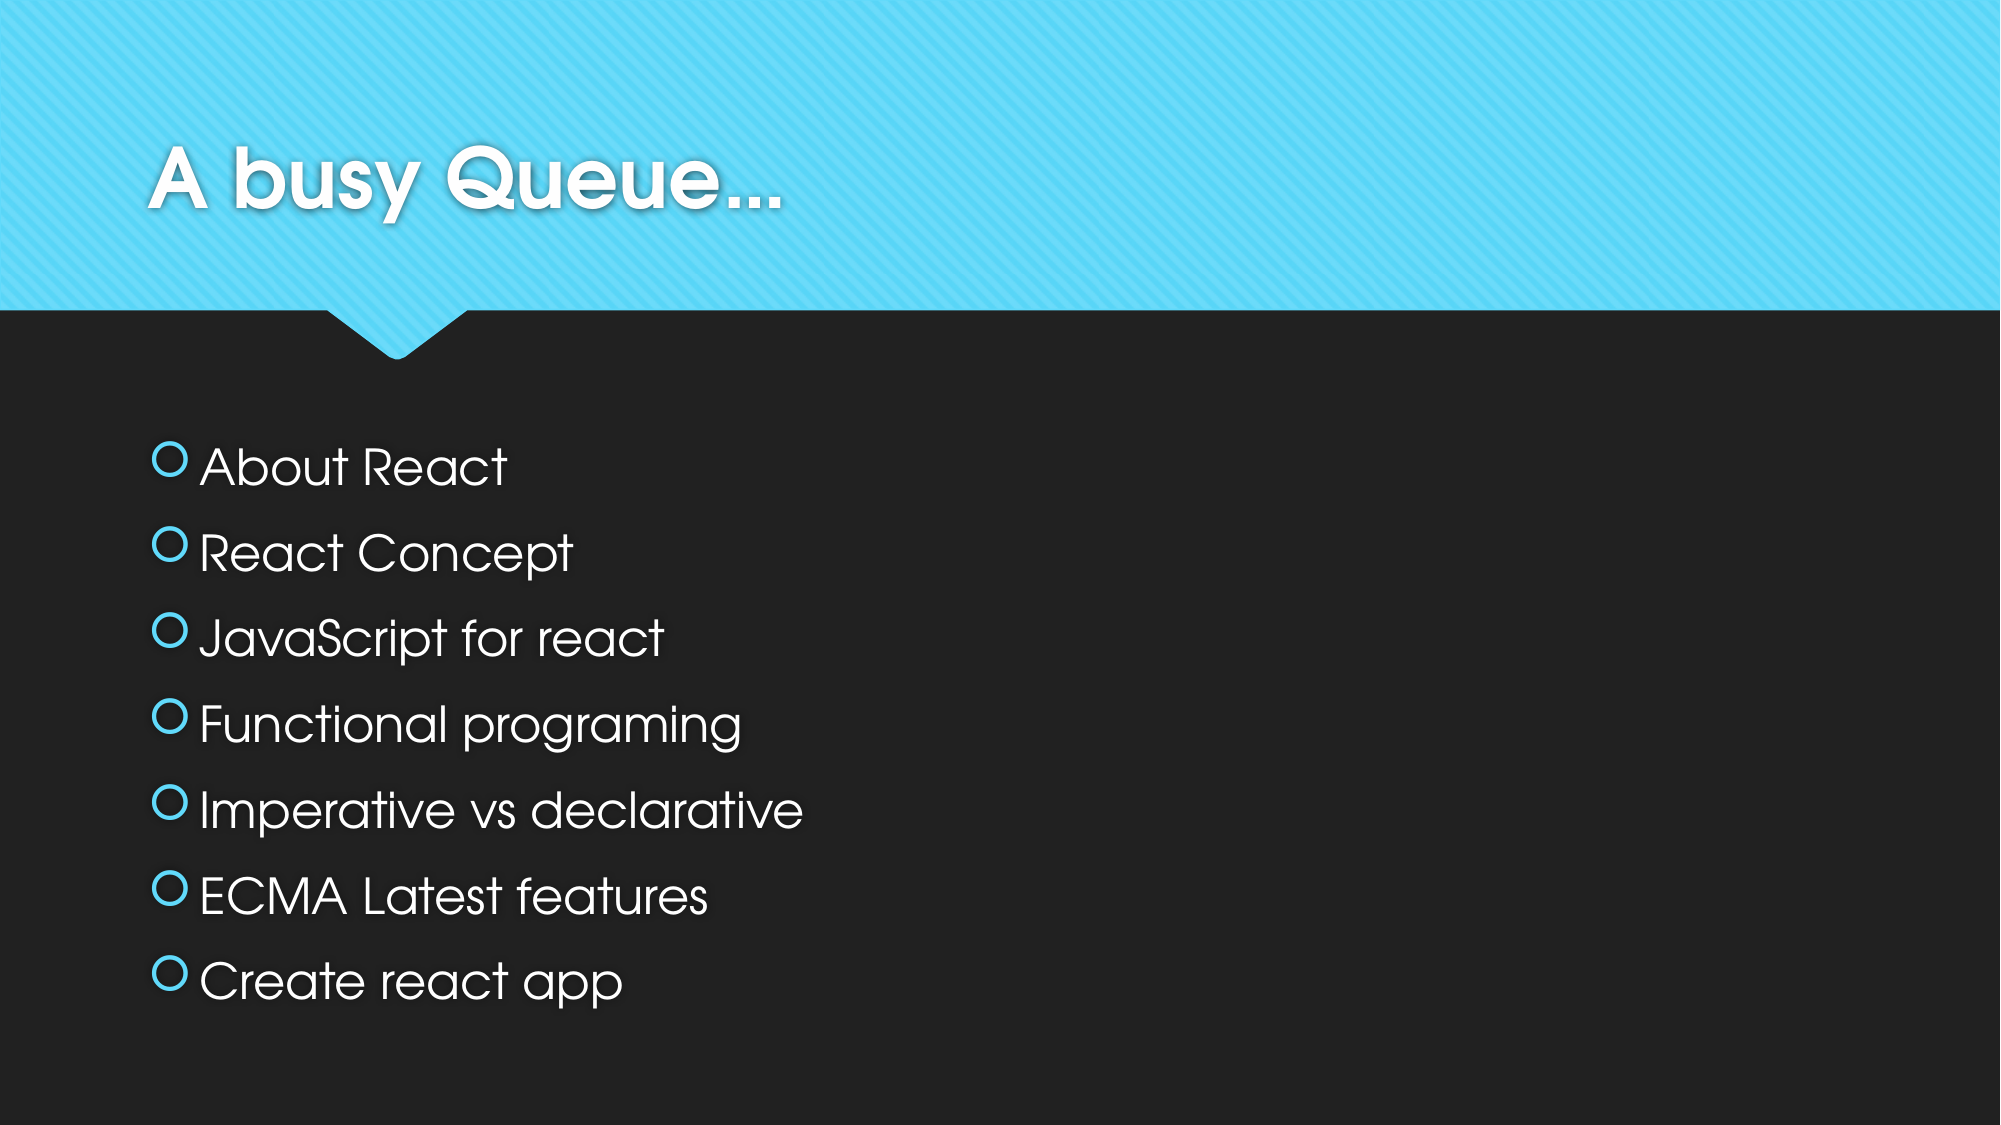

# A busy Queue…
About React
React Concept
JavaScript for react
Functional programing
Imperative vs declarative
ECMA Latest features
Create react app